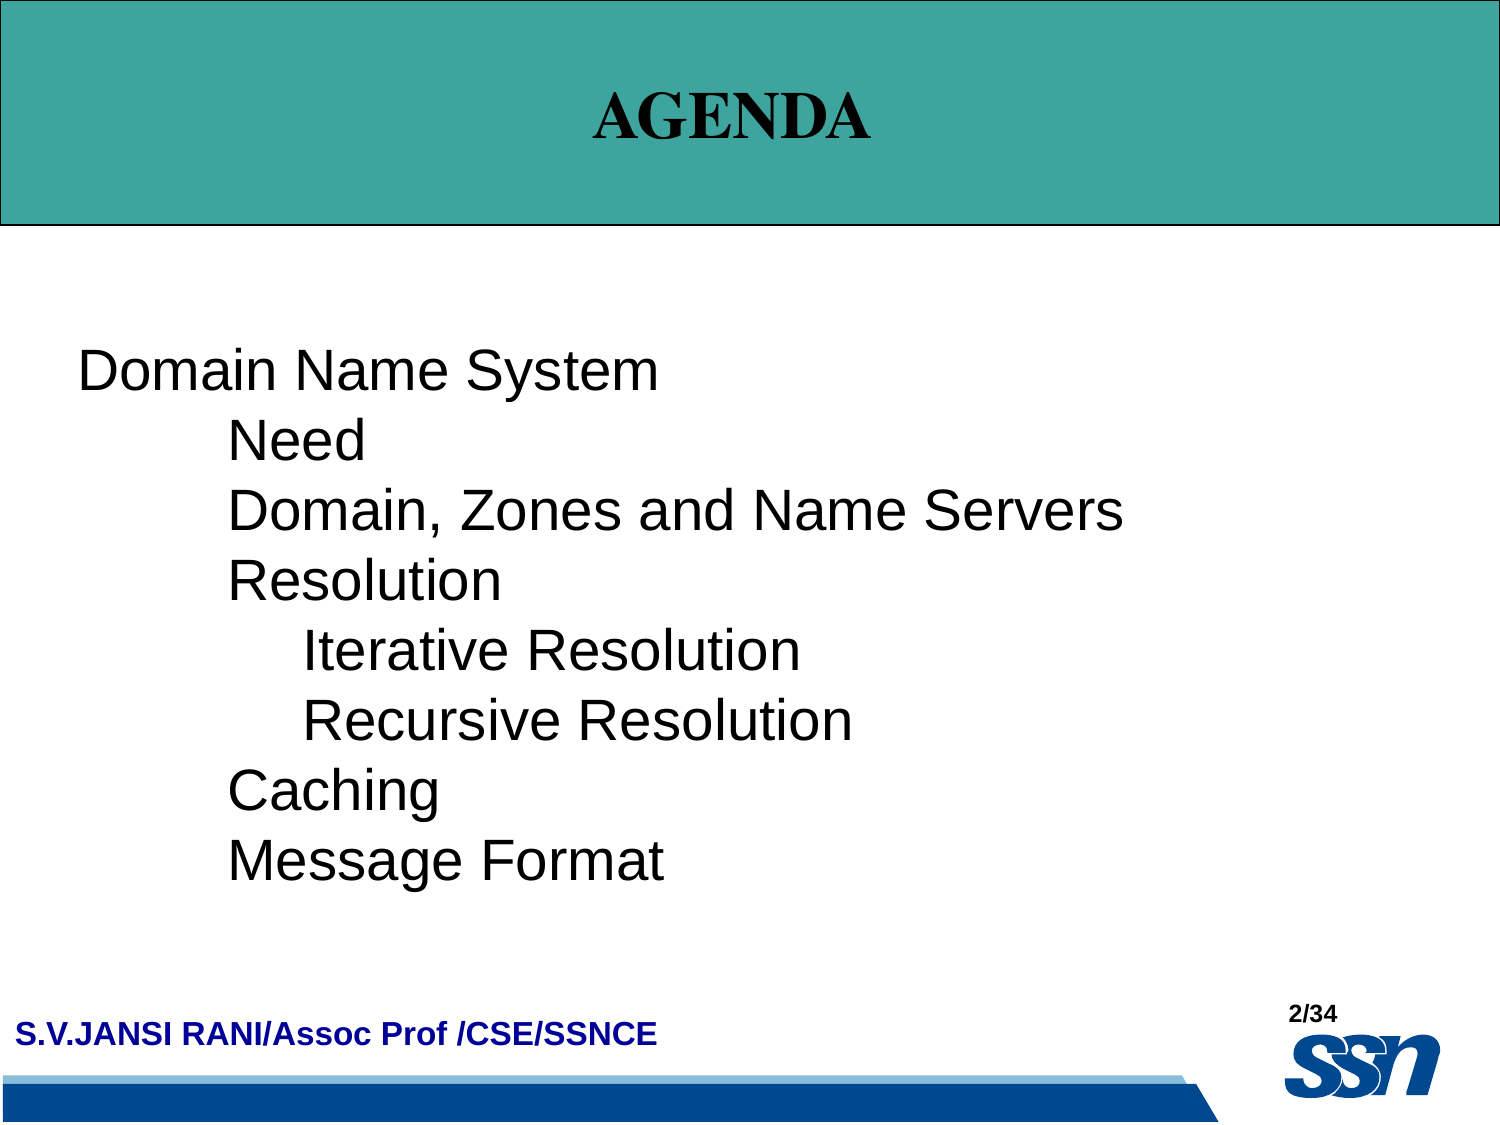

AGENDA

Domain Name System
	Need
	Domain, Zones and Name Servers
	Resolution
Iterative Resolution
Recursive Resolution
Caching
Message Format